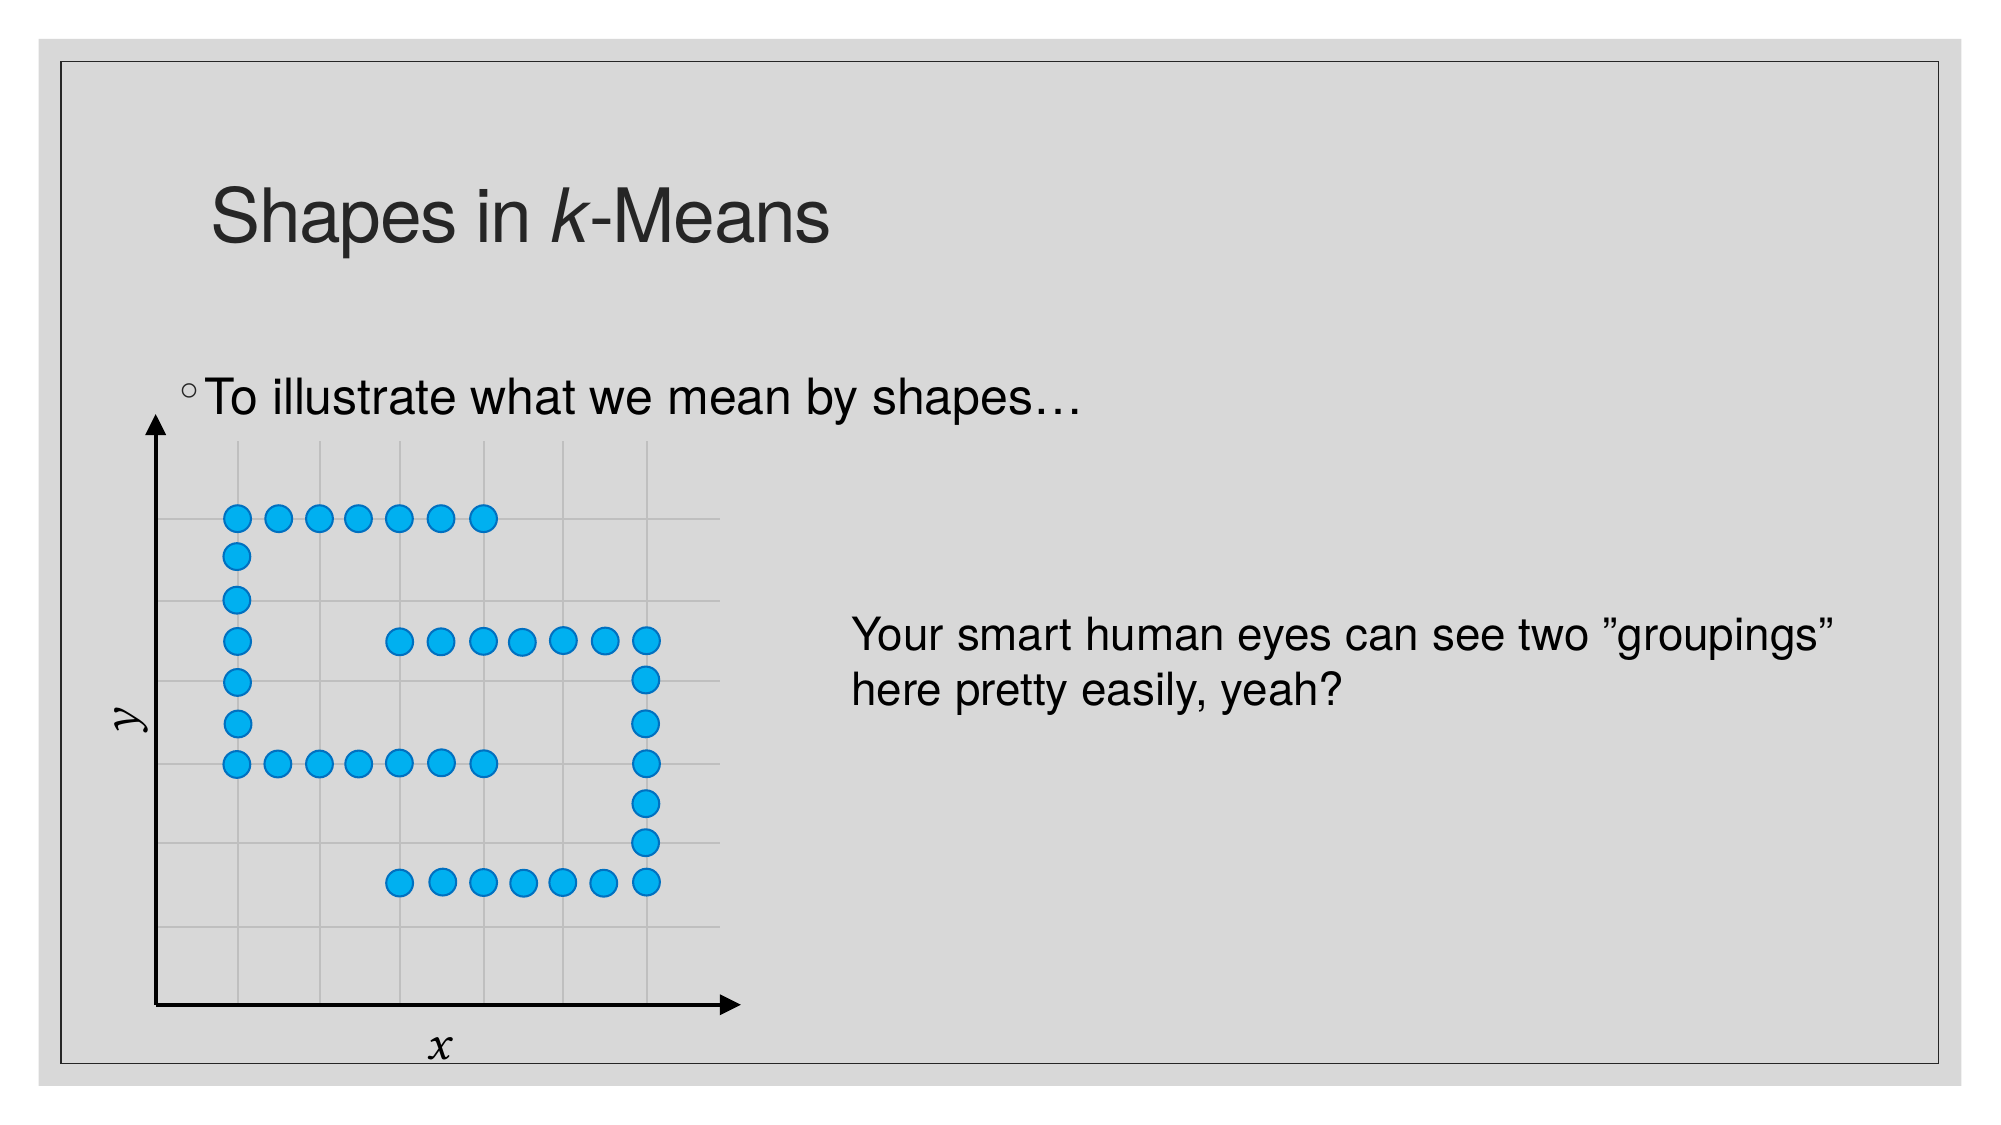

# Shapes in k-Means
To illustrate what we mean by shapes…
y
x

Your smart human eyes can see two ”groupings” here pretty easily, yeah?